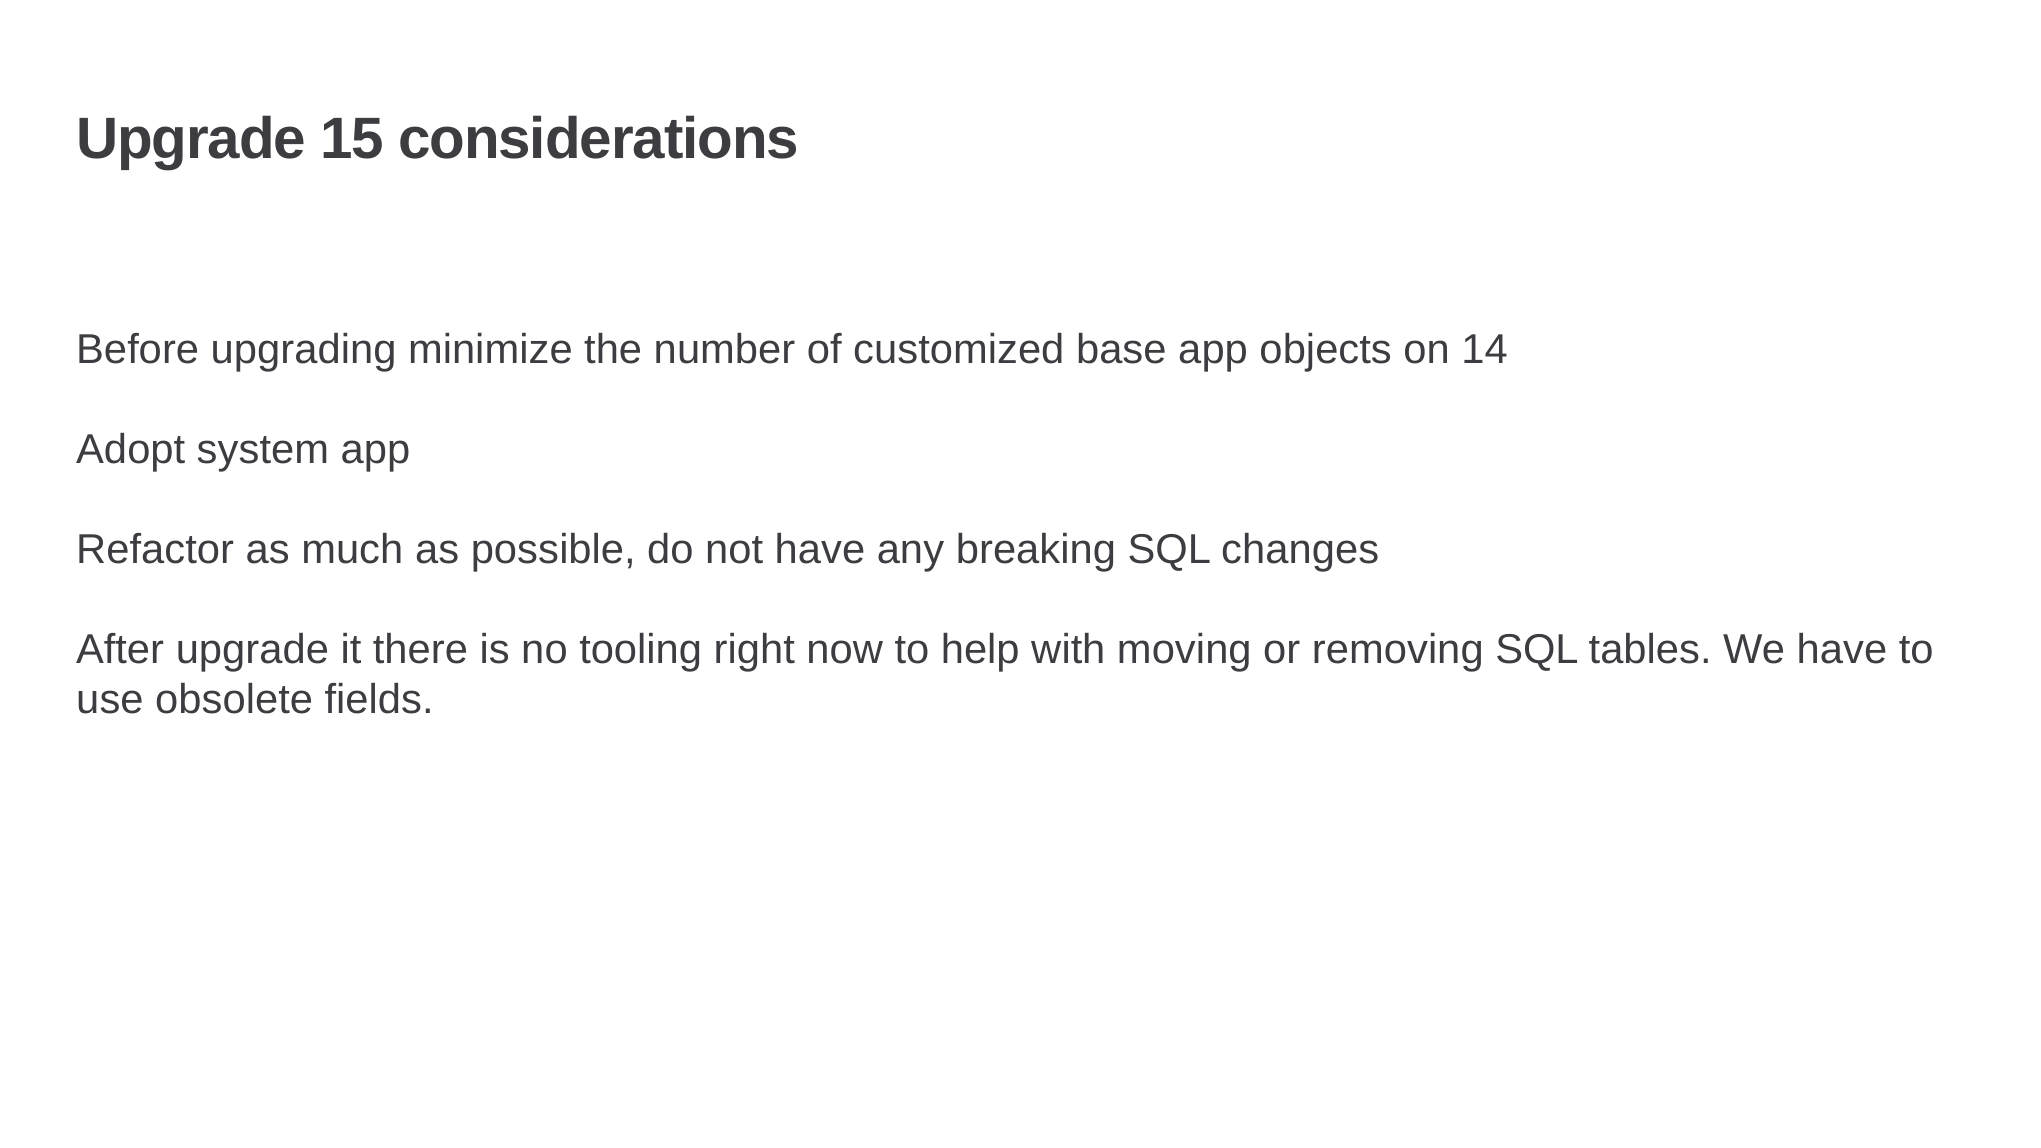

# Upgrade 15 considerations
Before upgrading minimize the number of customized base app objects on 14

Adopt system app

Refactor as much as possible, do not have any breaking SQL changes

After upgrade it there is no tooling right now to help with moving or removing SQL tables. We have to use obsolete fields.